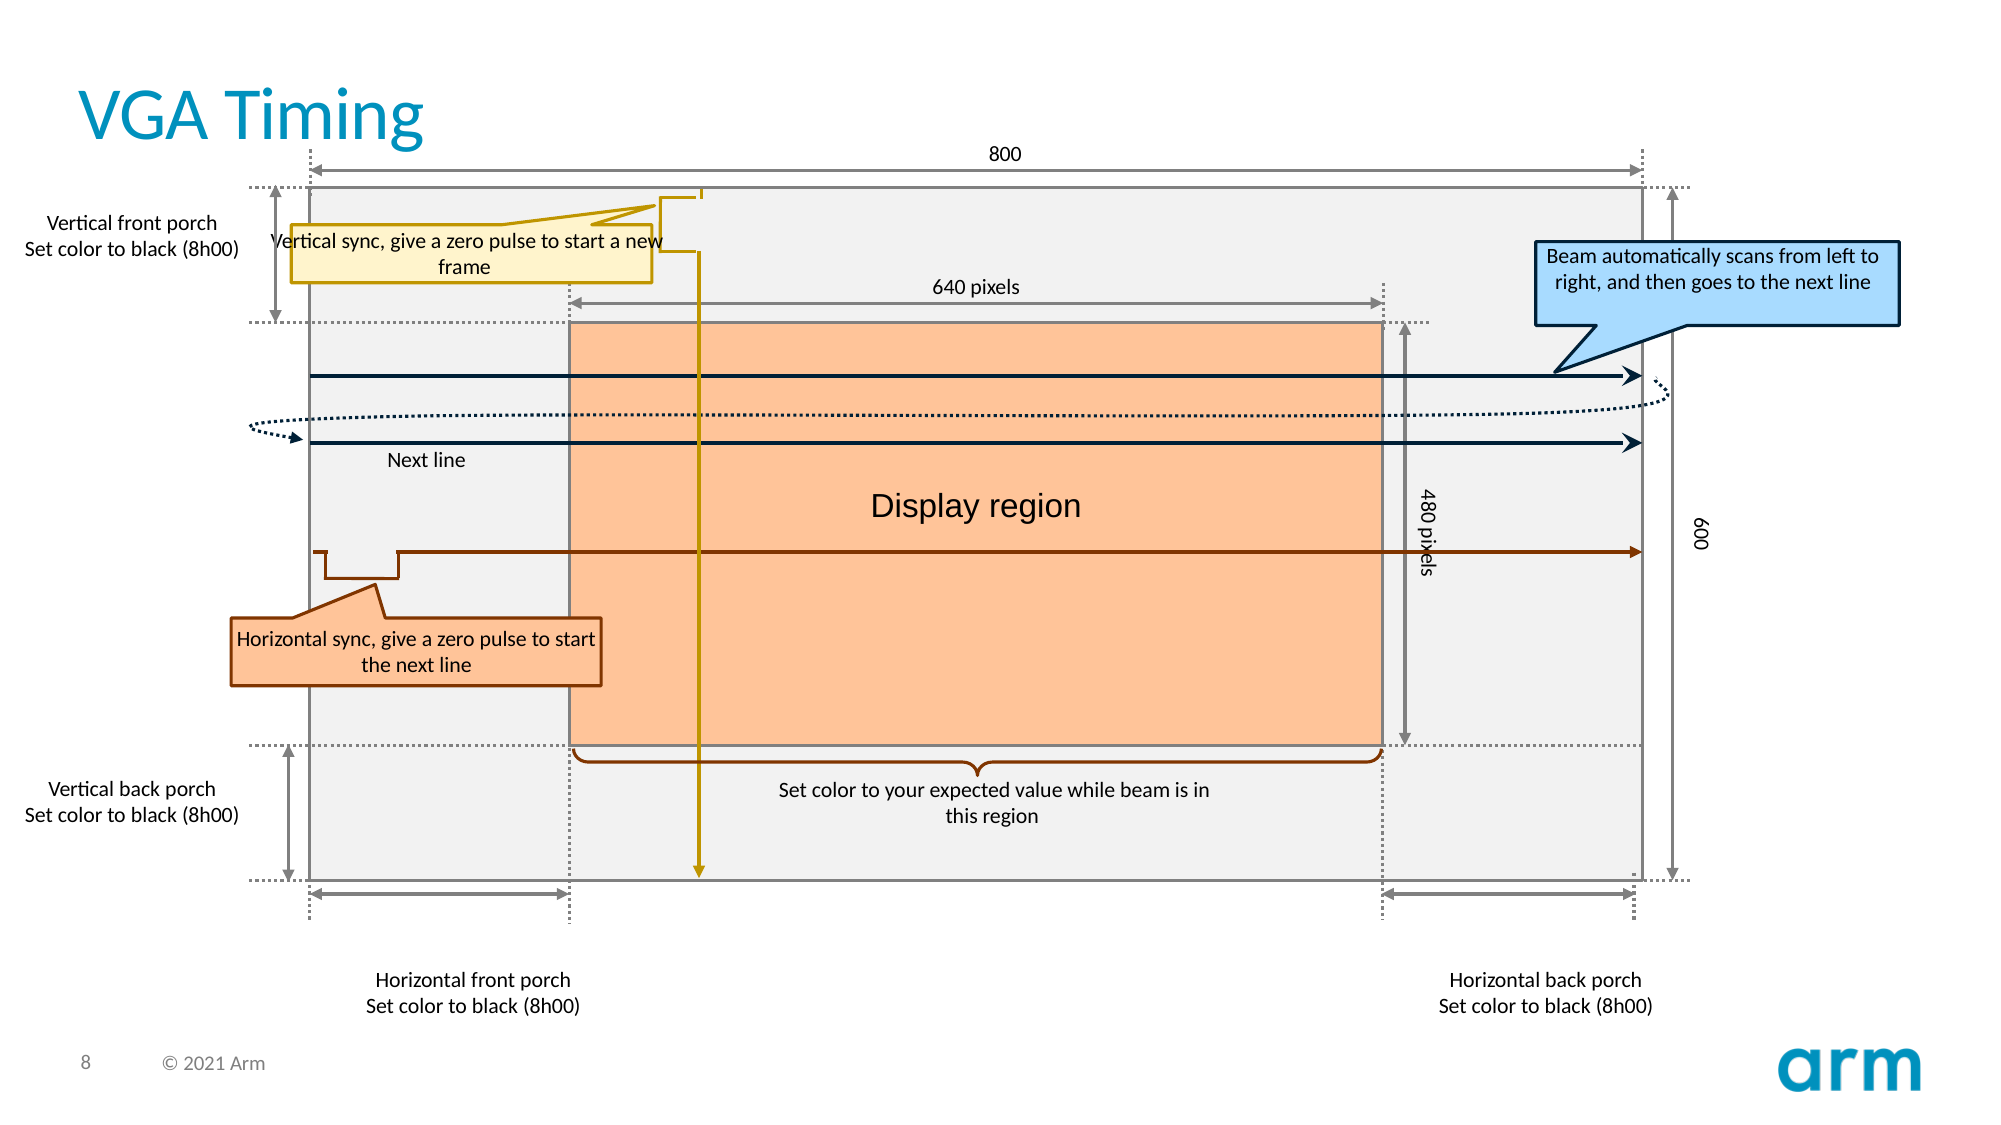

# VGA Timing
800

Vertical front porch
Set color to black (8h00)

Vertical sync, give a zero pulse to start a new frame

Beam automatically scans from left to right, and then goes to the next line

640 pixels

Next line
Display region
480 pixels
600
Horizontal sync, give a zero pulse to start the next line

Vertical back porch
Set color to black (8h00)

Set color to your expected value while beam is in this region
Horizontal front porch
Set color to black (8h00)

Horizontal back porch
Set color to black (8h00)